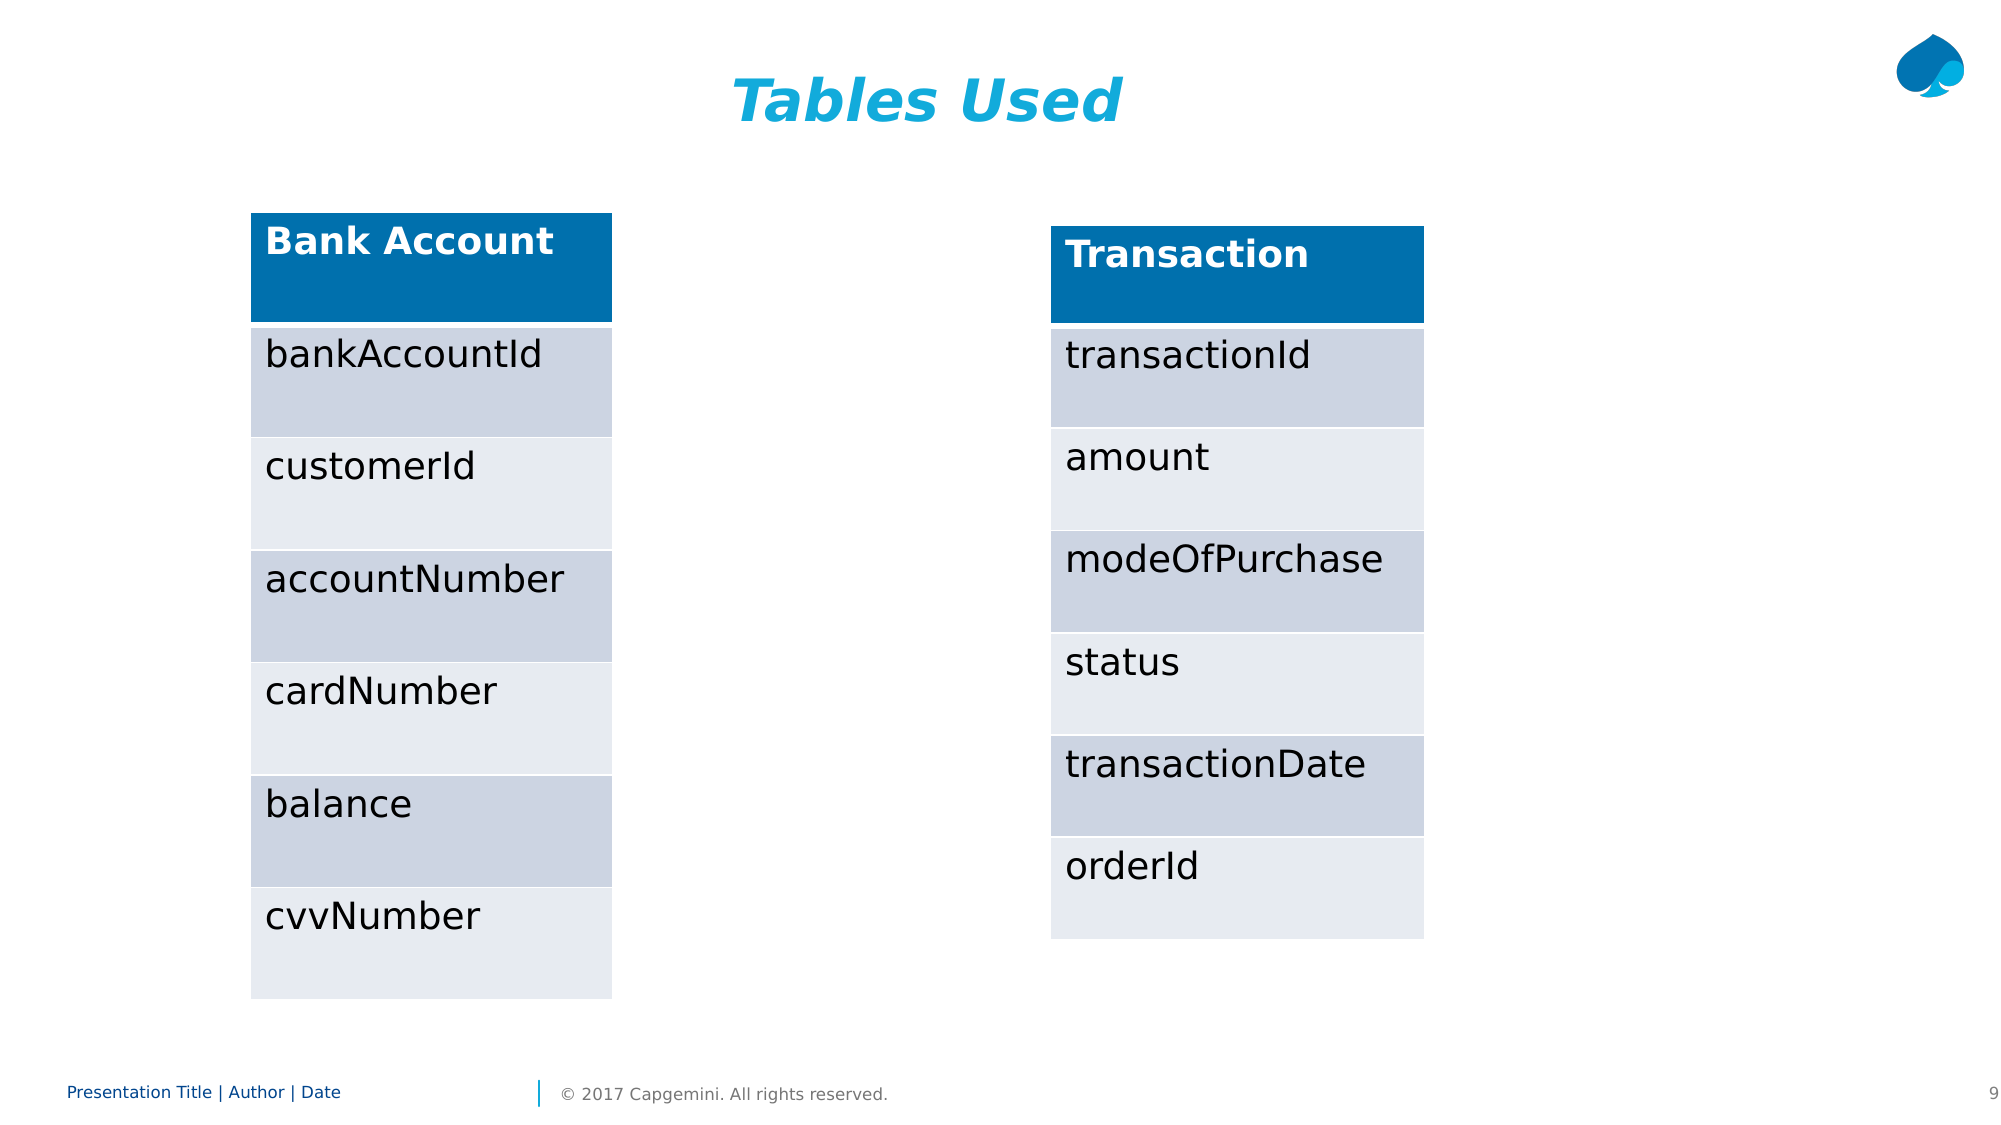

Tables Used
| Bank Account |
| --- |
| bankAccountId |
| customerId |
| accountNumber |
| cardNumber |
| balance |
| cvvNumber |
| Transaction |
| --- |
| transactionId |
| amount |
| modeOfPurchase |
| status |
| transactionDate |
| orderId |